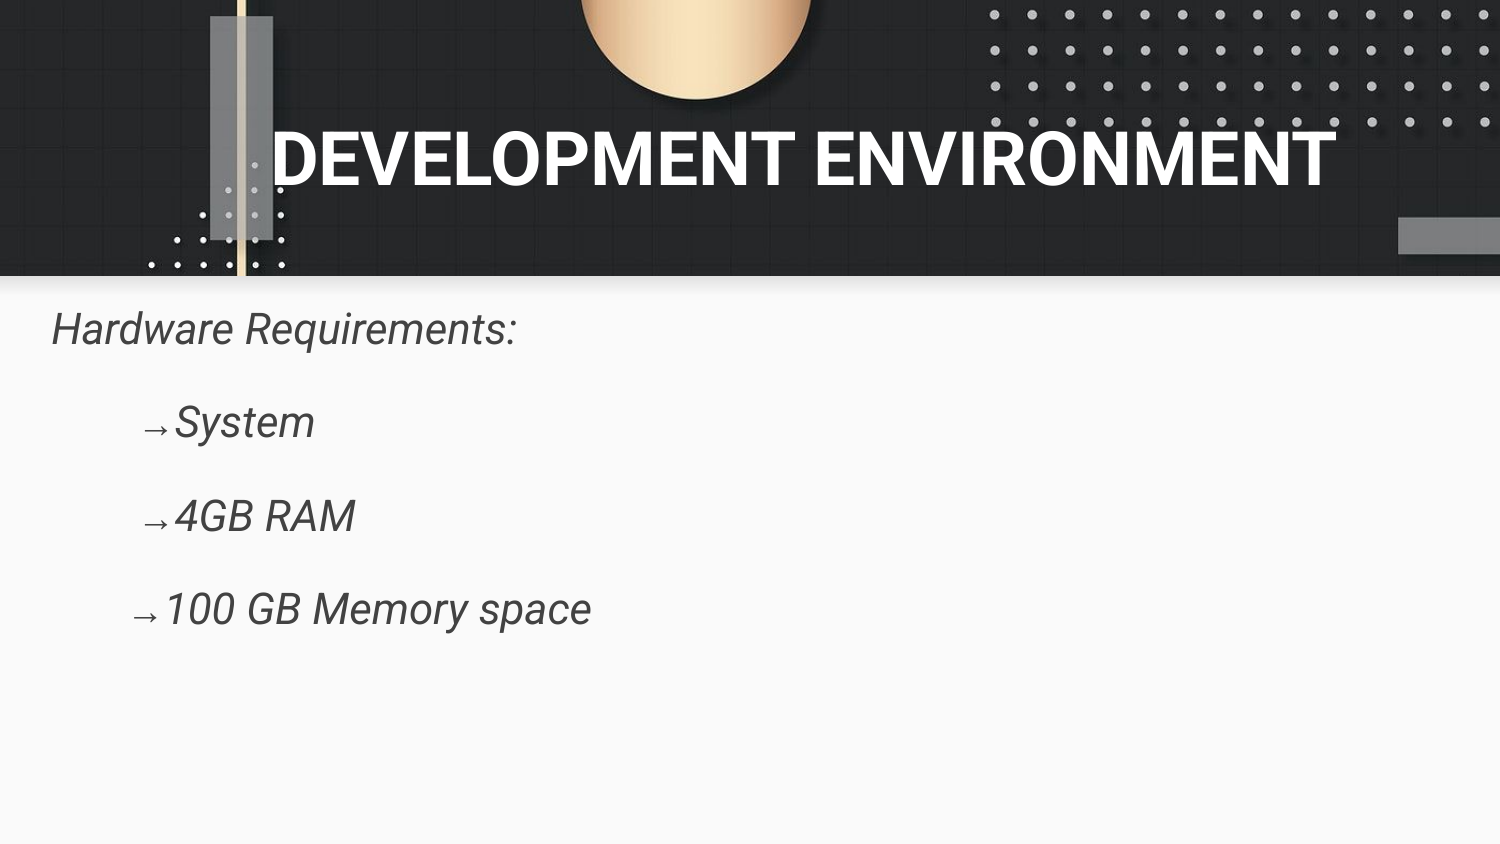

# DEVELOPMENT ENVIRONMENT
Hardware Requirements:
        →System
        →4GB RAM
       →100 GB Memory space